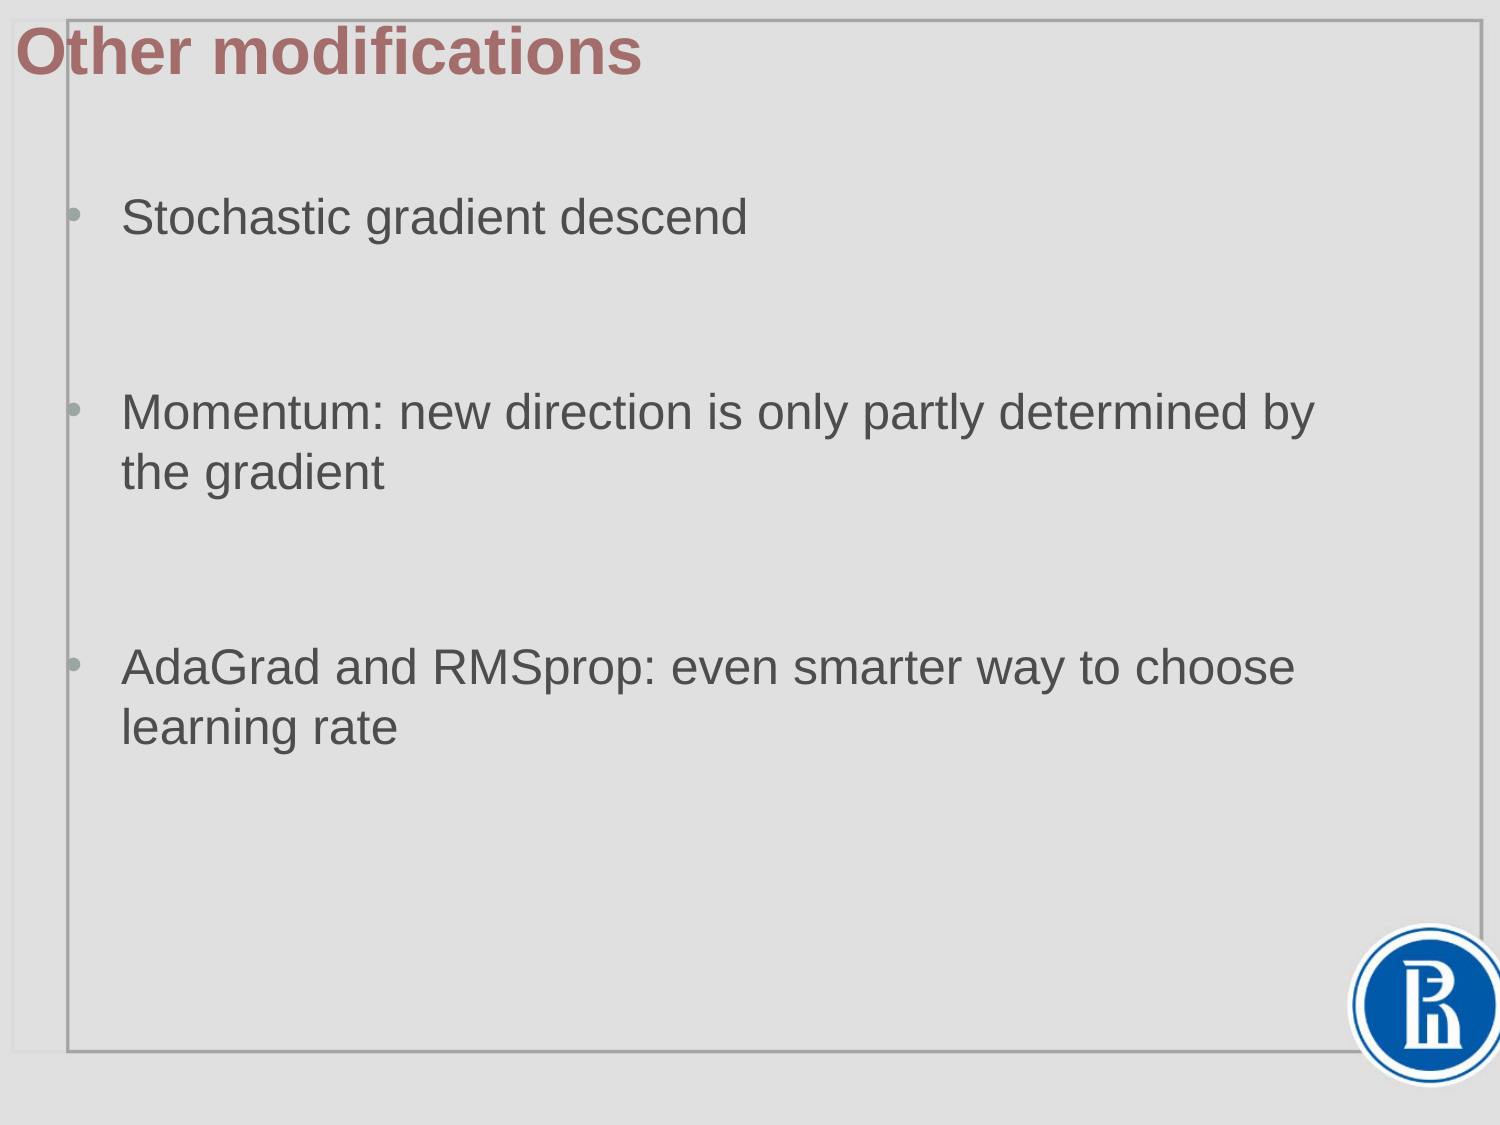

# Other modifications
Stochastic gradient descend

Momentum: new direction is only partly determined by the gradient

AdaGrad and RMSprop: even smarter way to choose learning rate